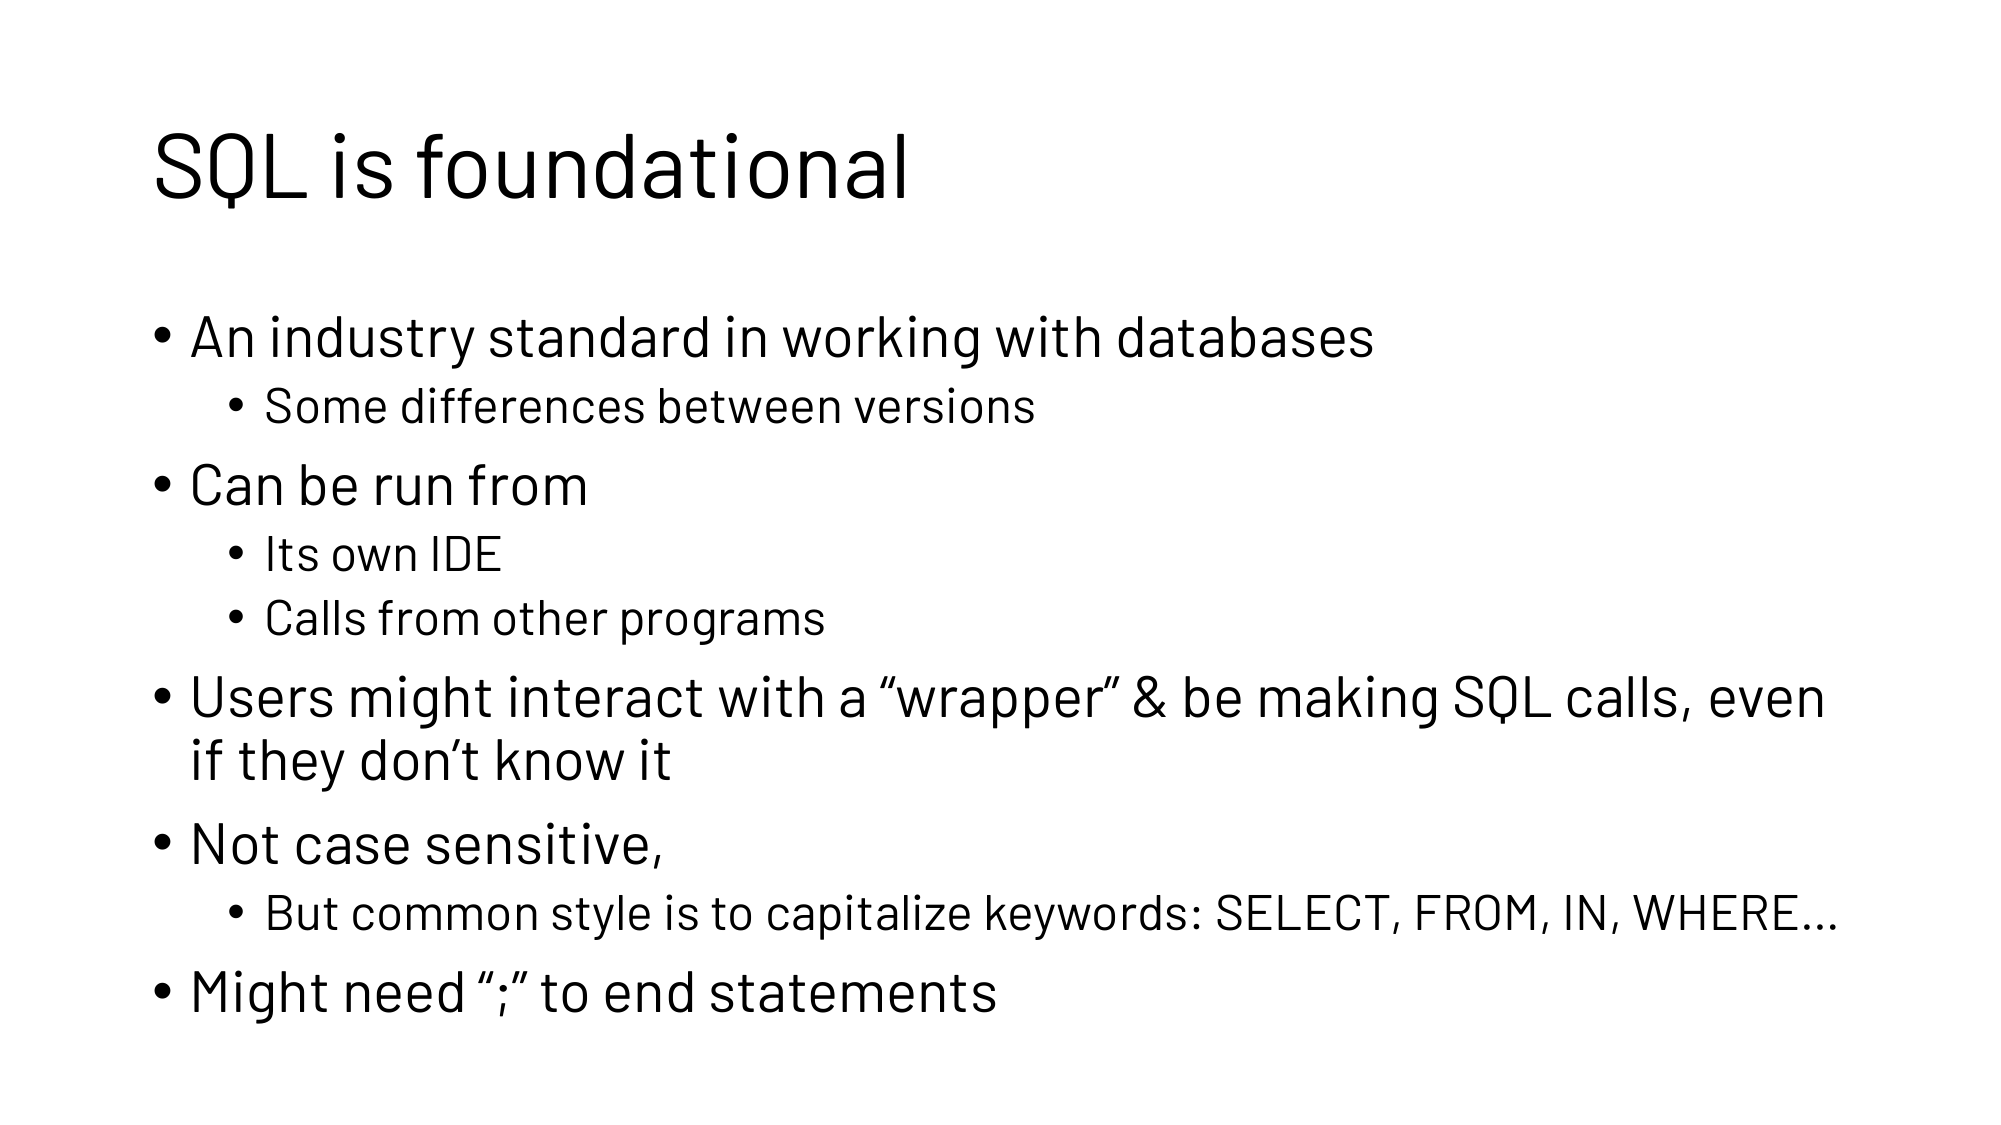

# SQL is foundational
An industry standard in working with databases
Some differences between versions
Can be run from
Its own IDE
Calls from other programs
Users might interact with a “wrapper” & be making SQL calls, even if they don’t know it
Not case sensitive,
But common style is to capitalize keywords: SELECT, FROM, IN, WHERE…
Might need “;” to end statements